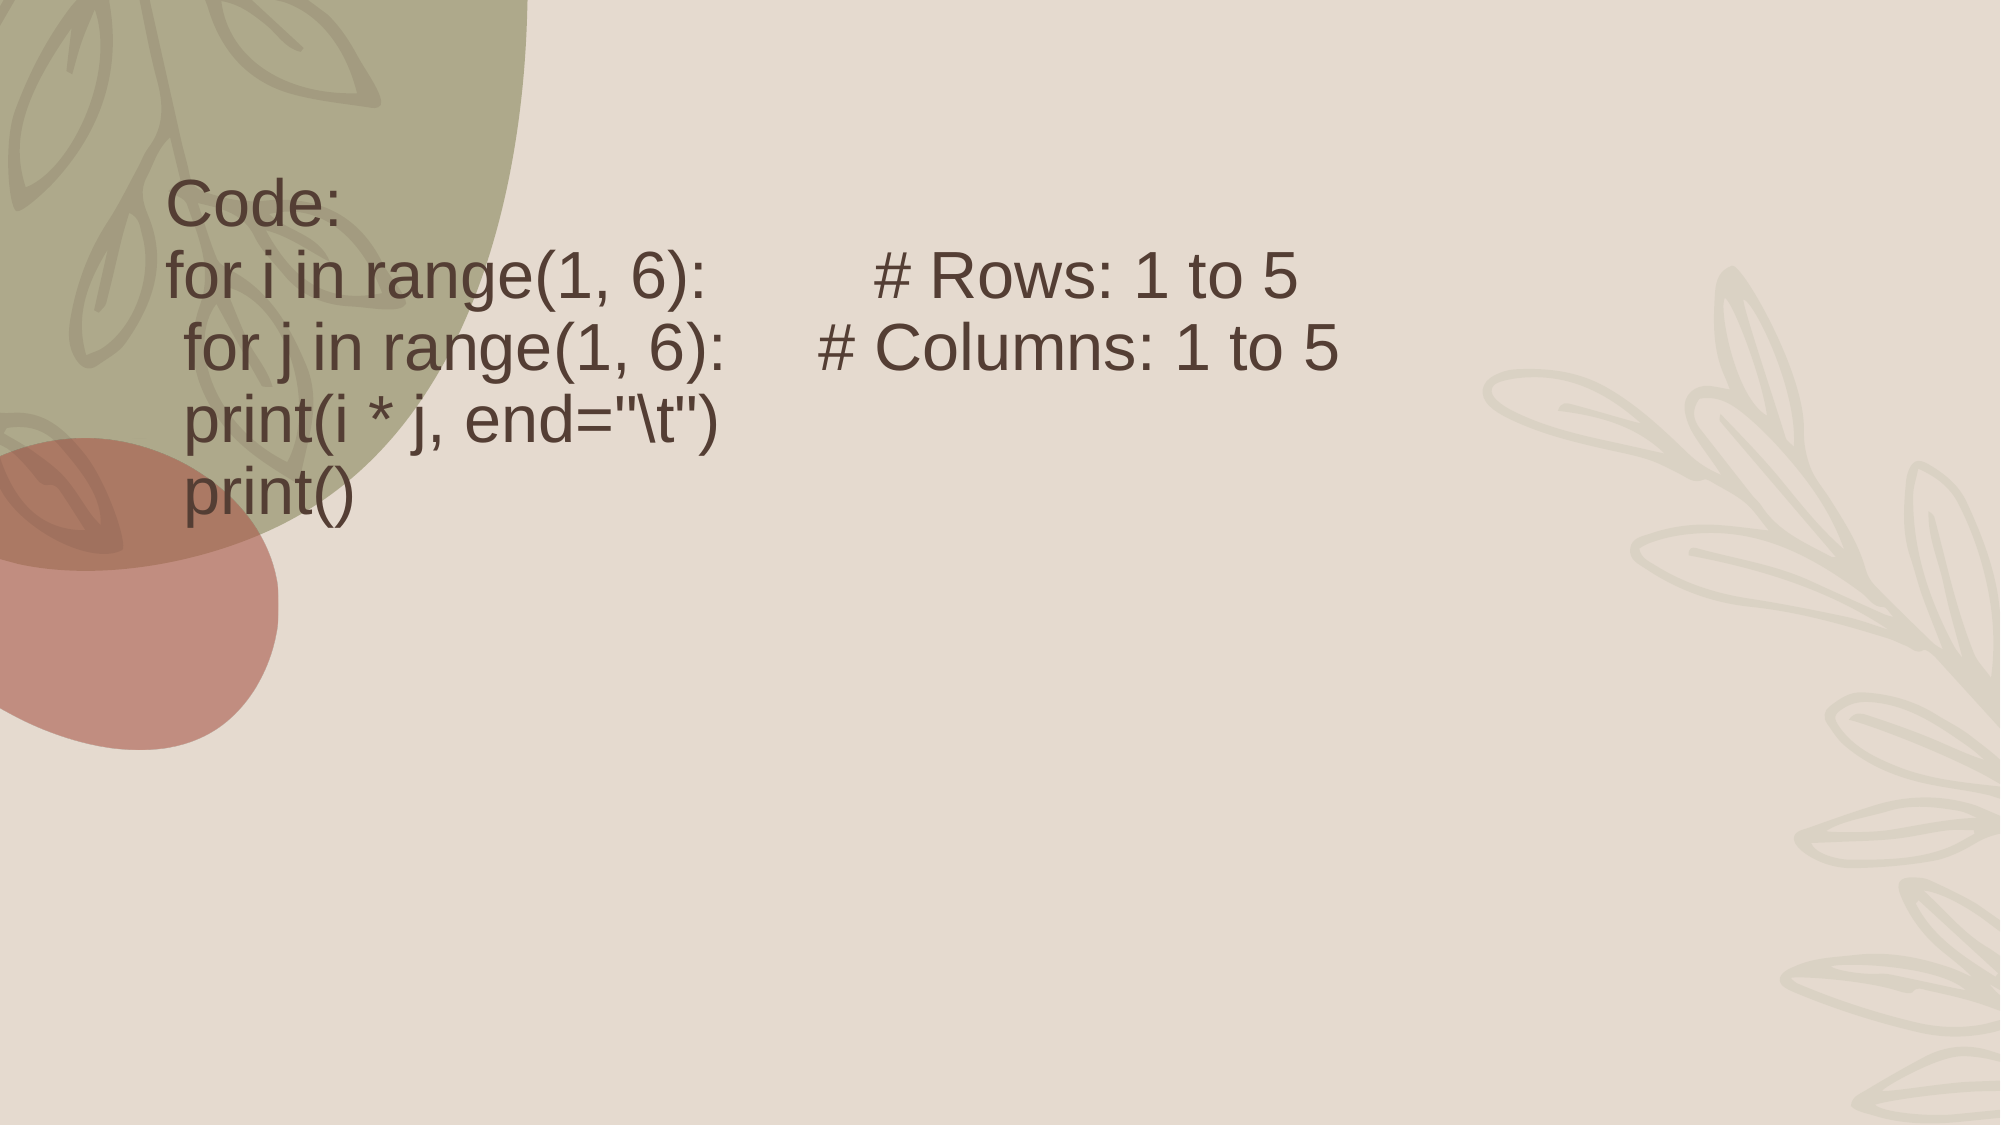

# Code: for i in range(1, 6):         # Rows: 1 to 5 for j in range(1, 6):     # Columns: 1 to 5 print(i * j, end="\t") print()